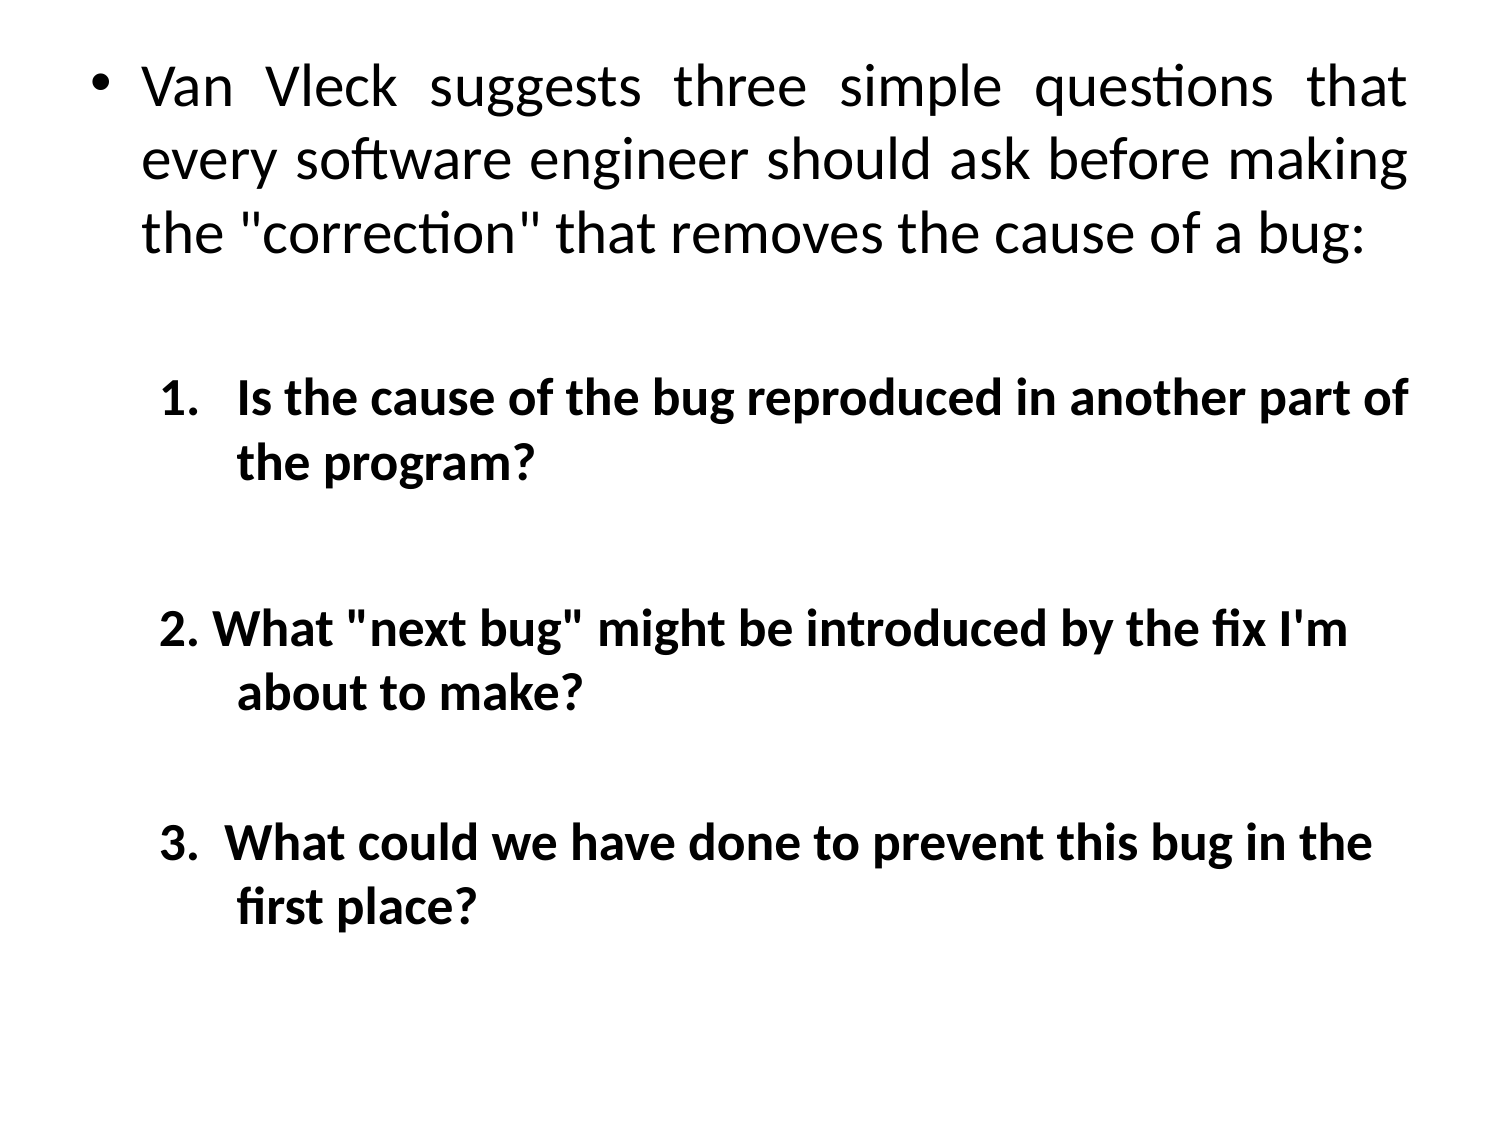

Van Vleck suggests three simple questions that every software engineer should ask before making the "correction" that removes the cause of a bug:

Is the cause of the bug reproduced in another part of the program?

2. What "next bug" might be introduced by the fix I'm about to make?

3.  What could we have done to prevent this bug in the first place?